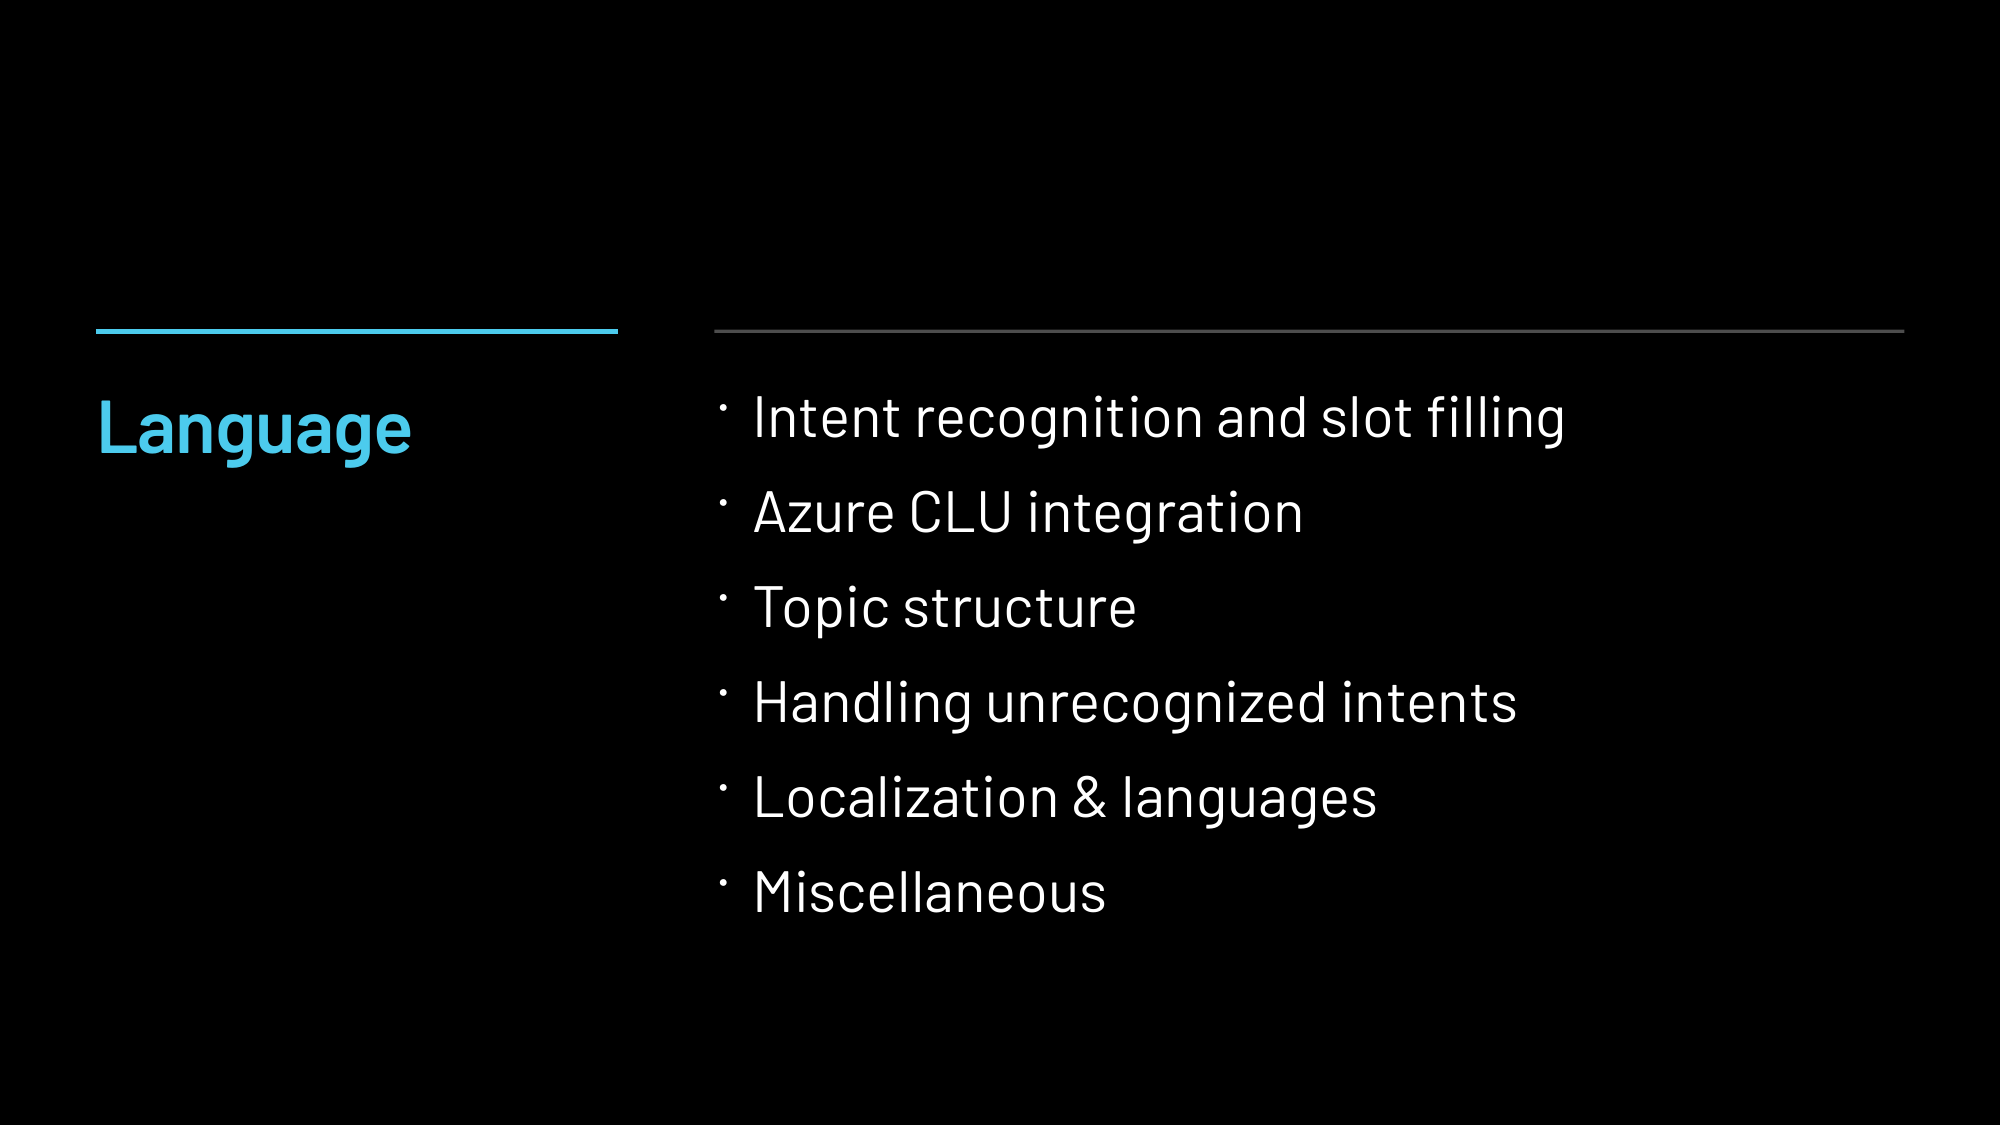

# Language
Intent recognition and slot filling
Azure CLU integration
Topic structure
Handling unrecognized intents
Localization & languages
Miscellaneous